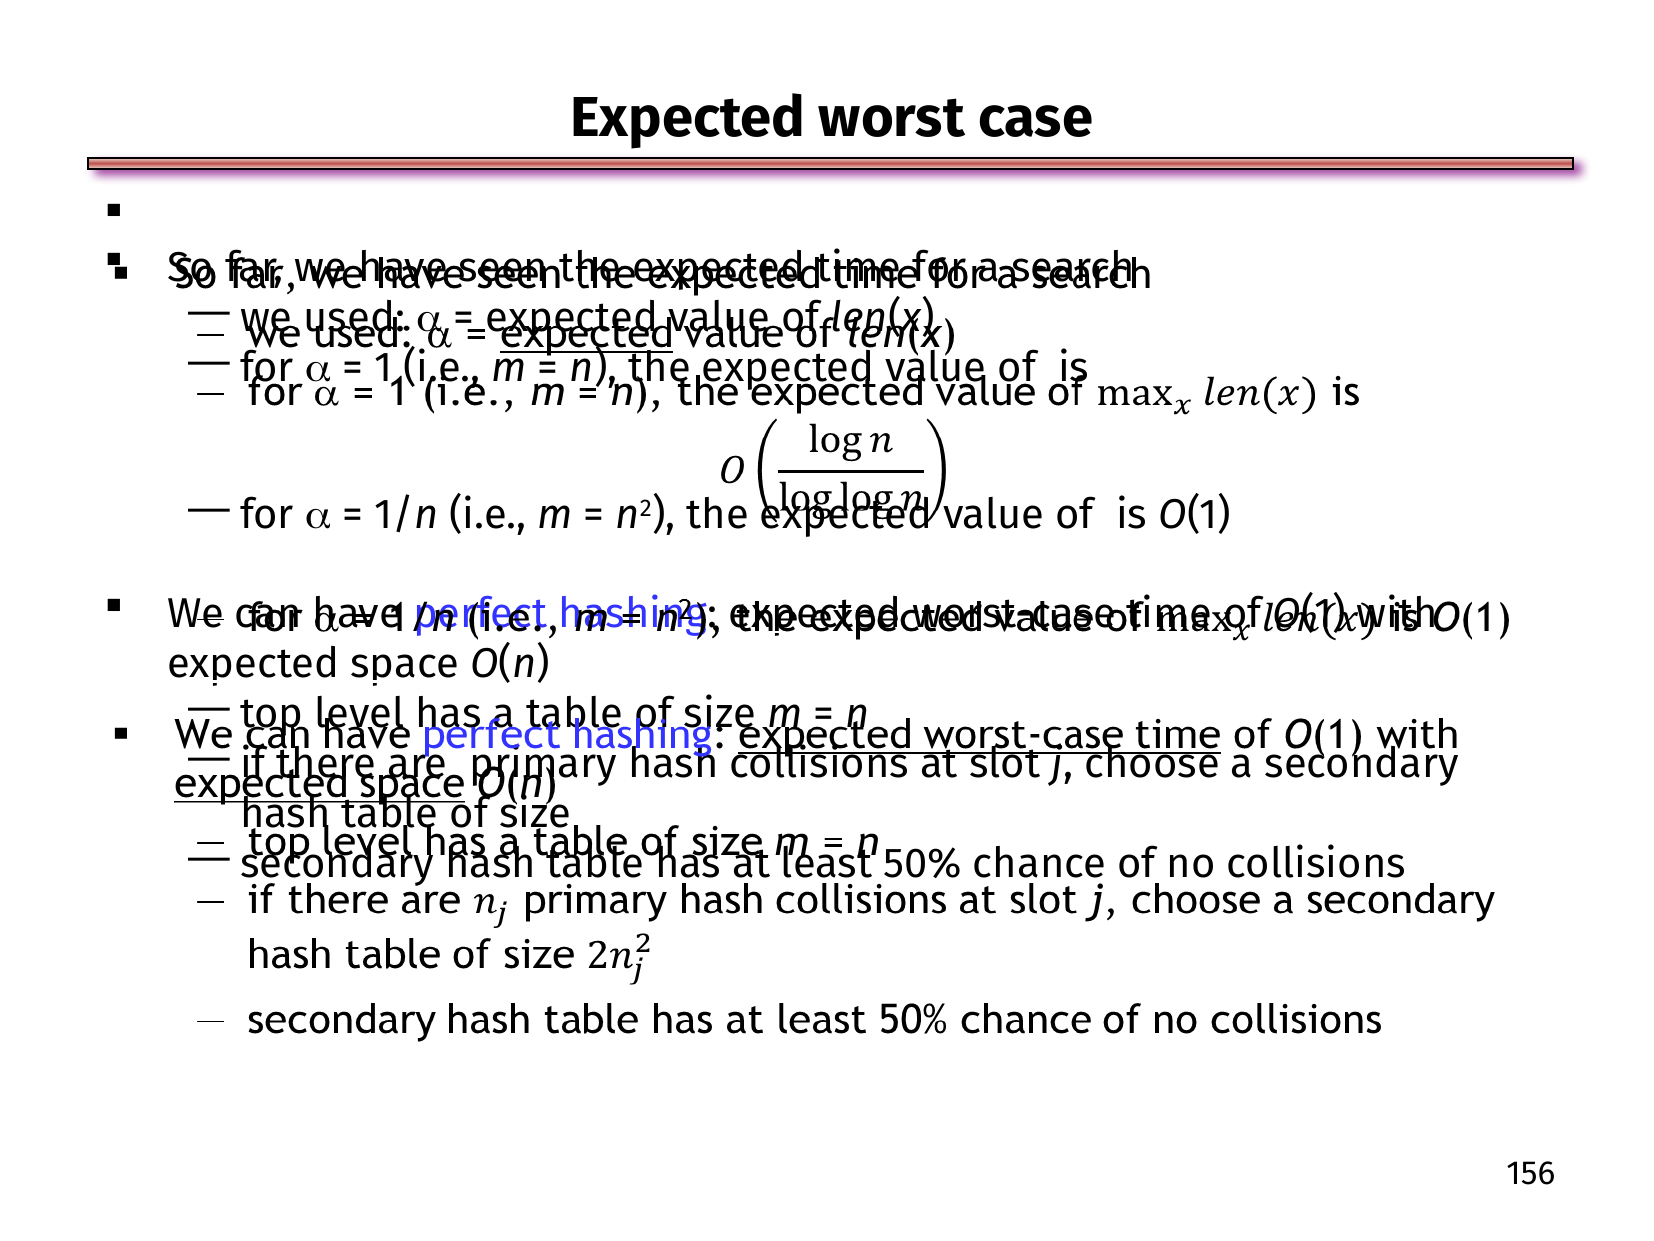

Expected worst case

So far, we have seen the expected time for a search
we used: α = expected value of len(x)
for α = 1 (i.e., m = n), the expected value of  is

for α = 1/n (i.e., m = n2), the expected value of  is O(1)

We can have perfect hashing: expected worst-case time of O(1) with expected space O(n)
top level has a table of size m = n
if there are  primary hash collisions at slot j, choose a secondary hash table of size
secondary hash table has at least 50% chance of no collisions

156